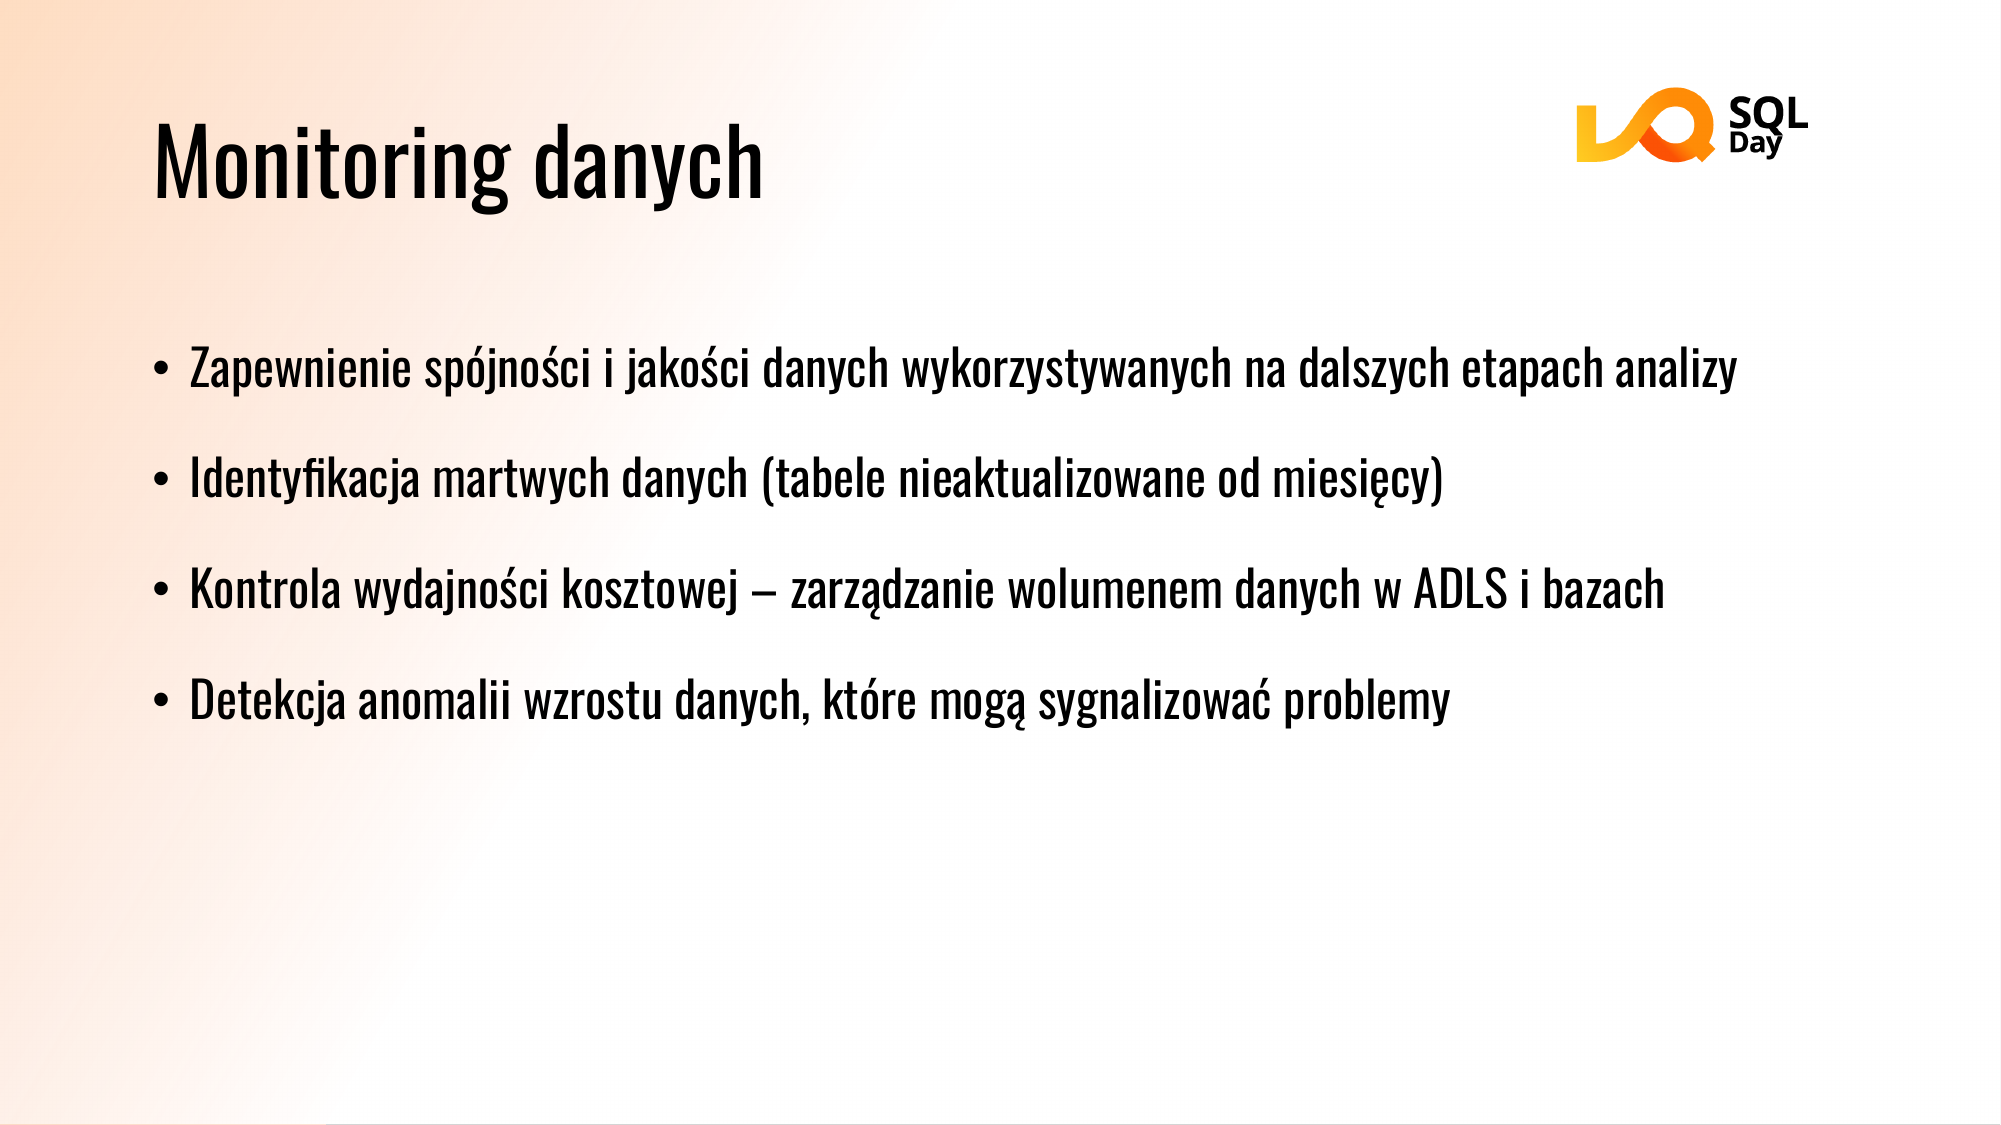

# Monitoring danych
Zapewnienie spójności i jakości danych wykorzystywanych na dalszych etapach analizy
Identyfikacja martwych danych (tabele nieaktualizowane od miesięcy)
Kontrola wydajności kosztowej – zarządzanie wolumenem danych w ADLS i bazach
Detekcja anomalii wzrostu danych, które mogą sygnalizować problemy